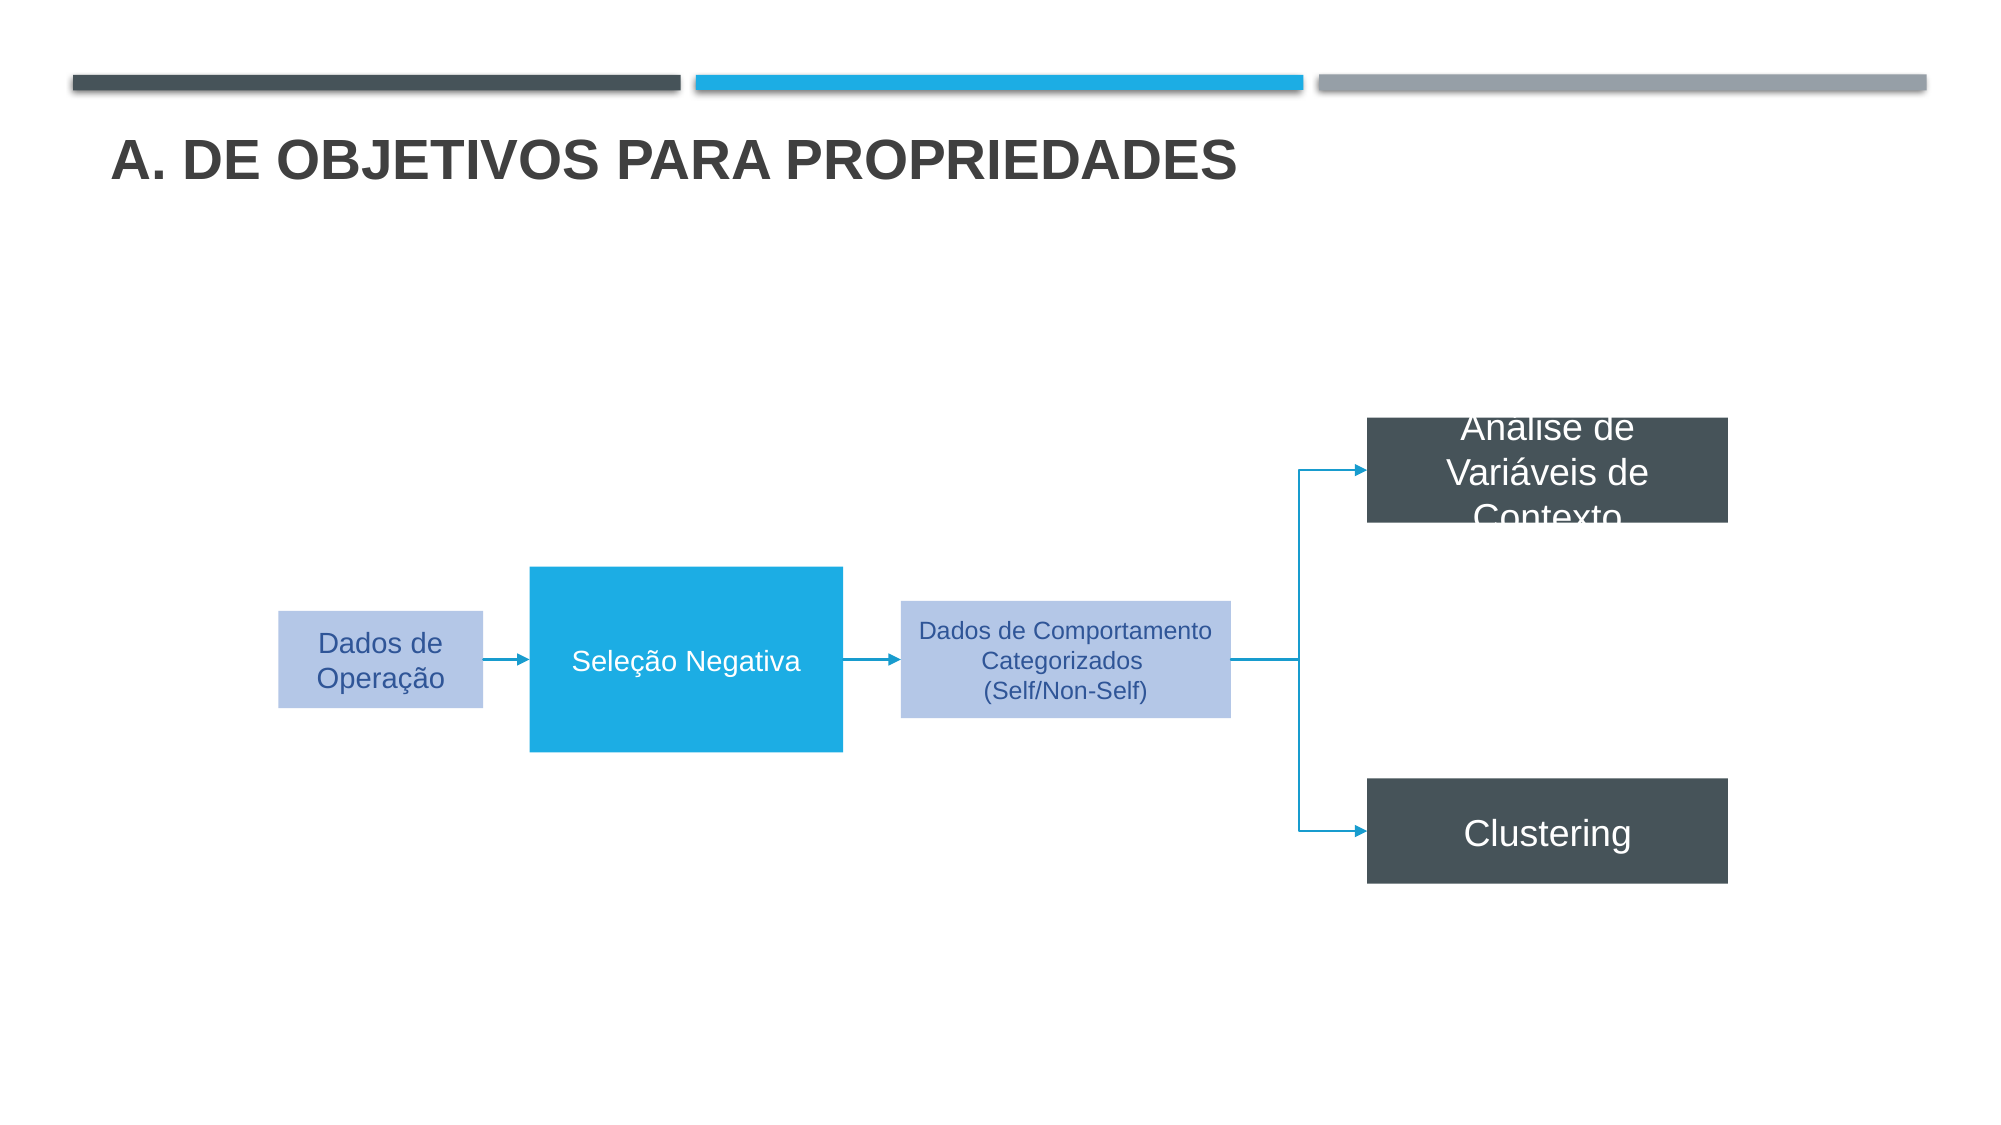

A. De objetivos para propriedades
Análise de Variáveis de Contexto
Seleção Negativa
Dados de Comportamento Categorizados
(Self/Non-Self)
Dados de Operação
Clustering